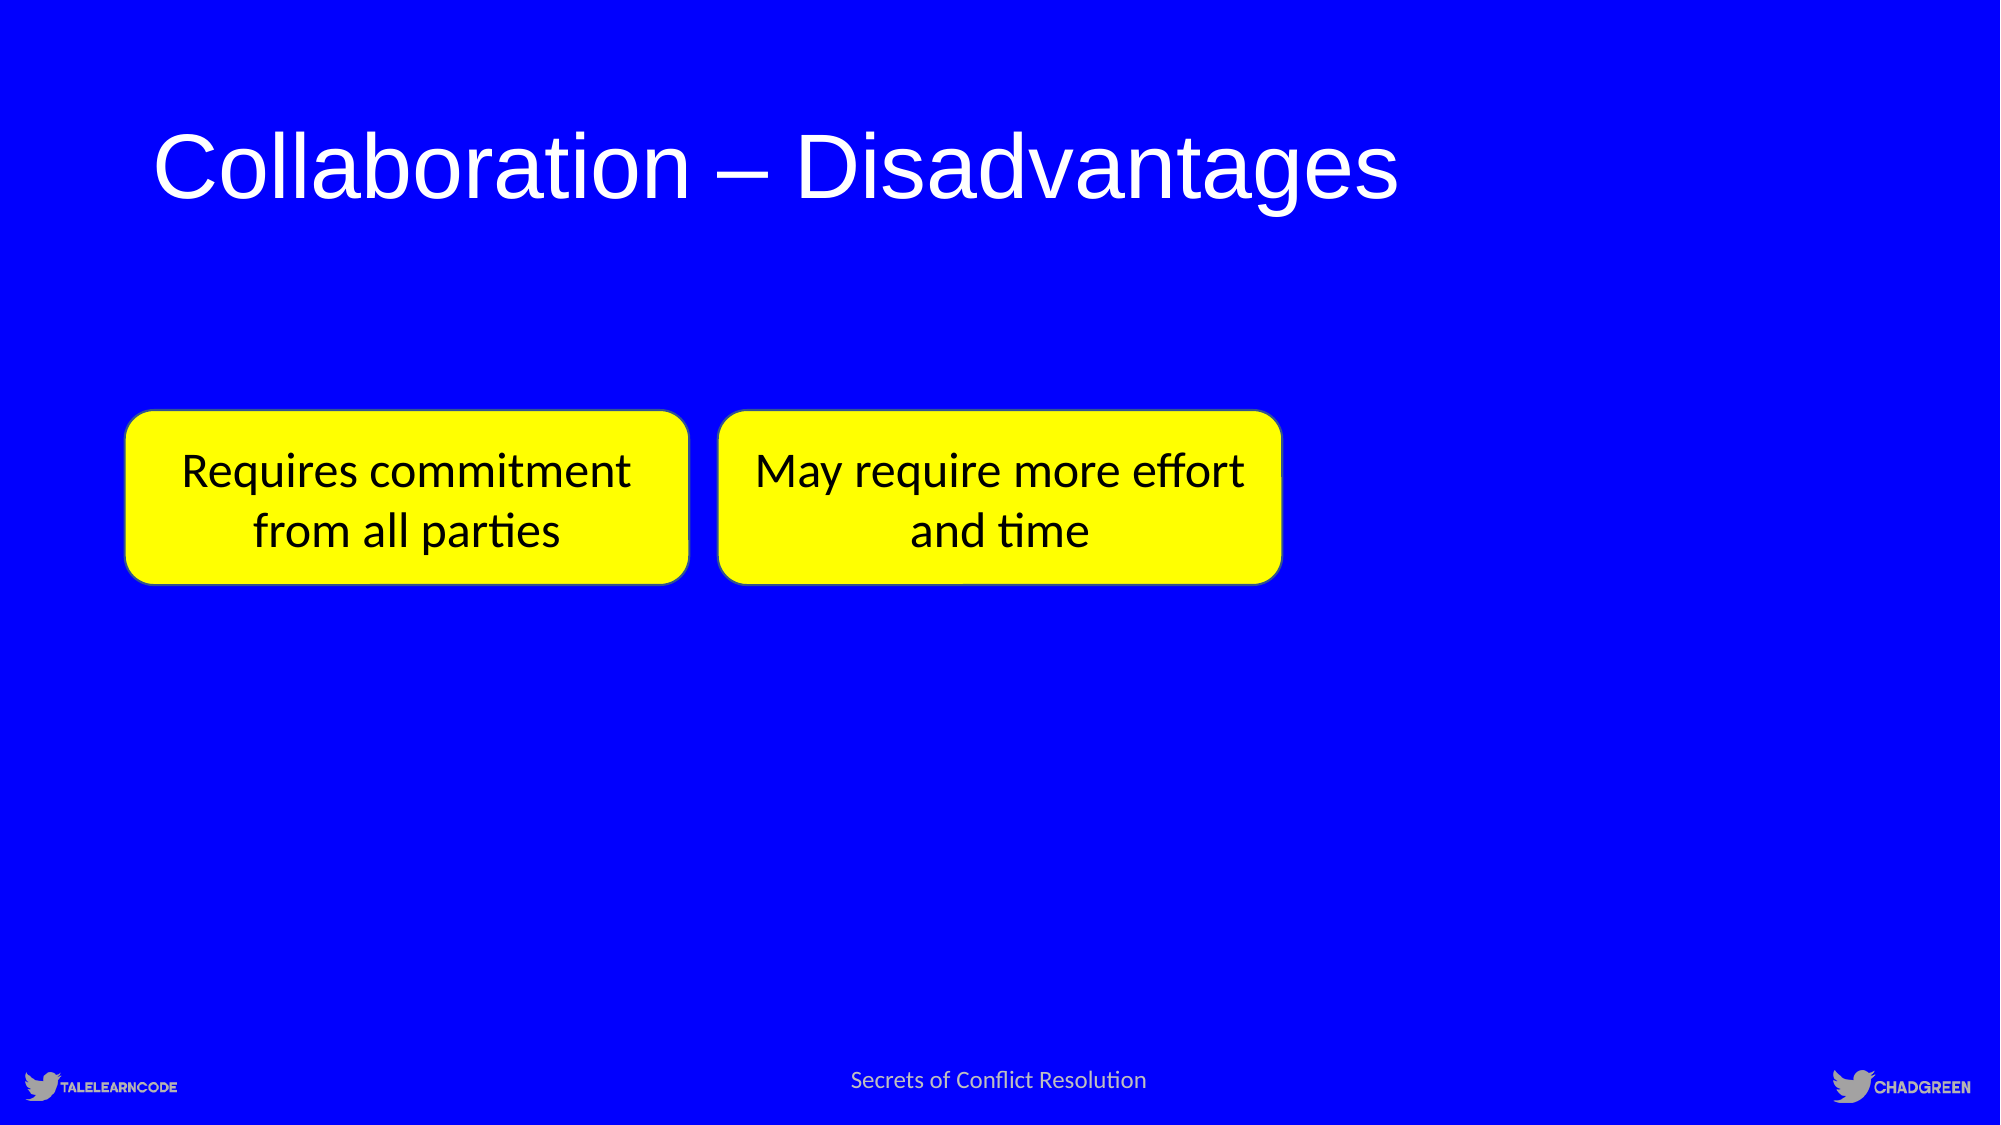

# Collaboration – Disadvantages
Requires commitment from all parties
May require more effort and time